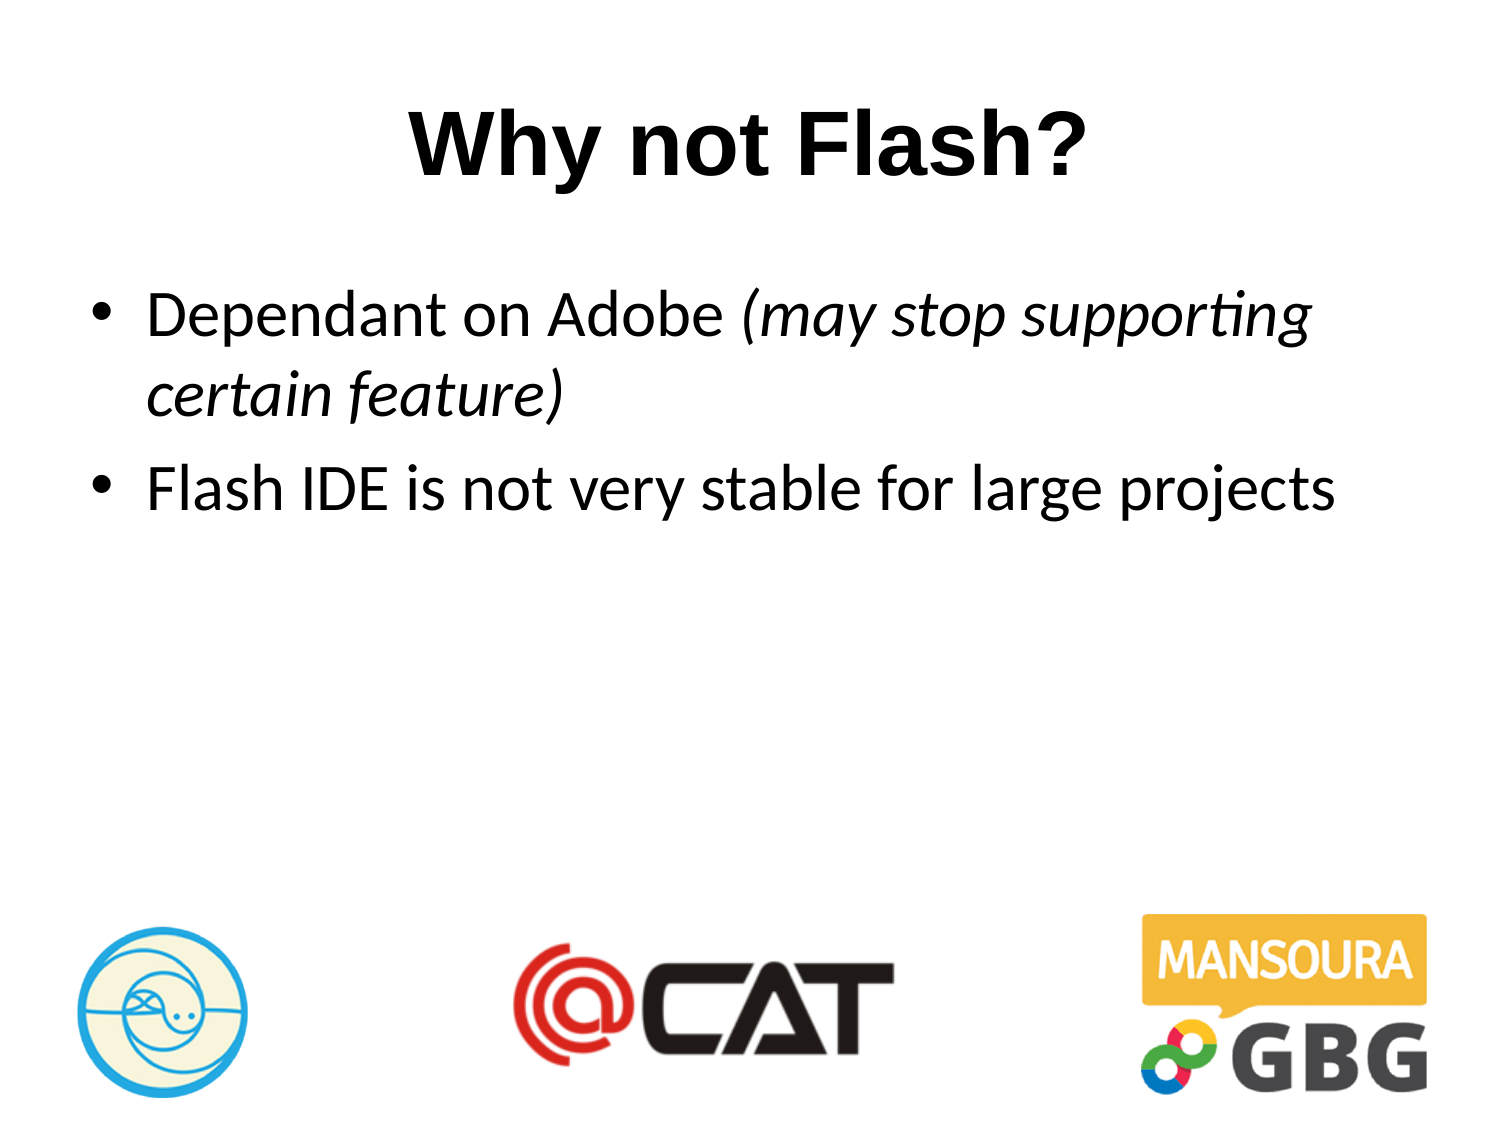

# Why not Flash?
Dependant on Adobe (may stop supporting certain feature)
Flash IDE is not very stable for large projects